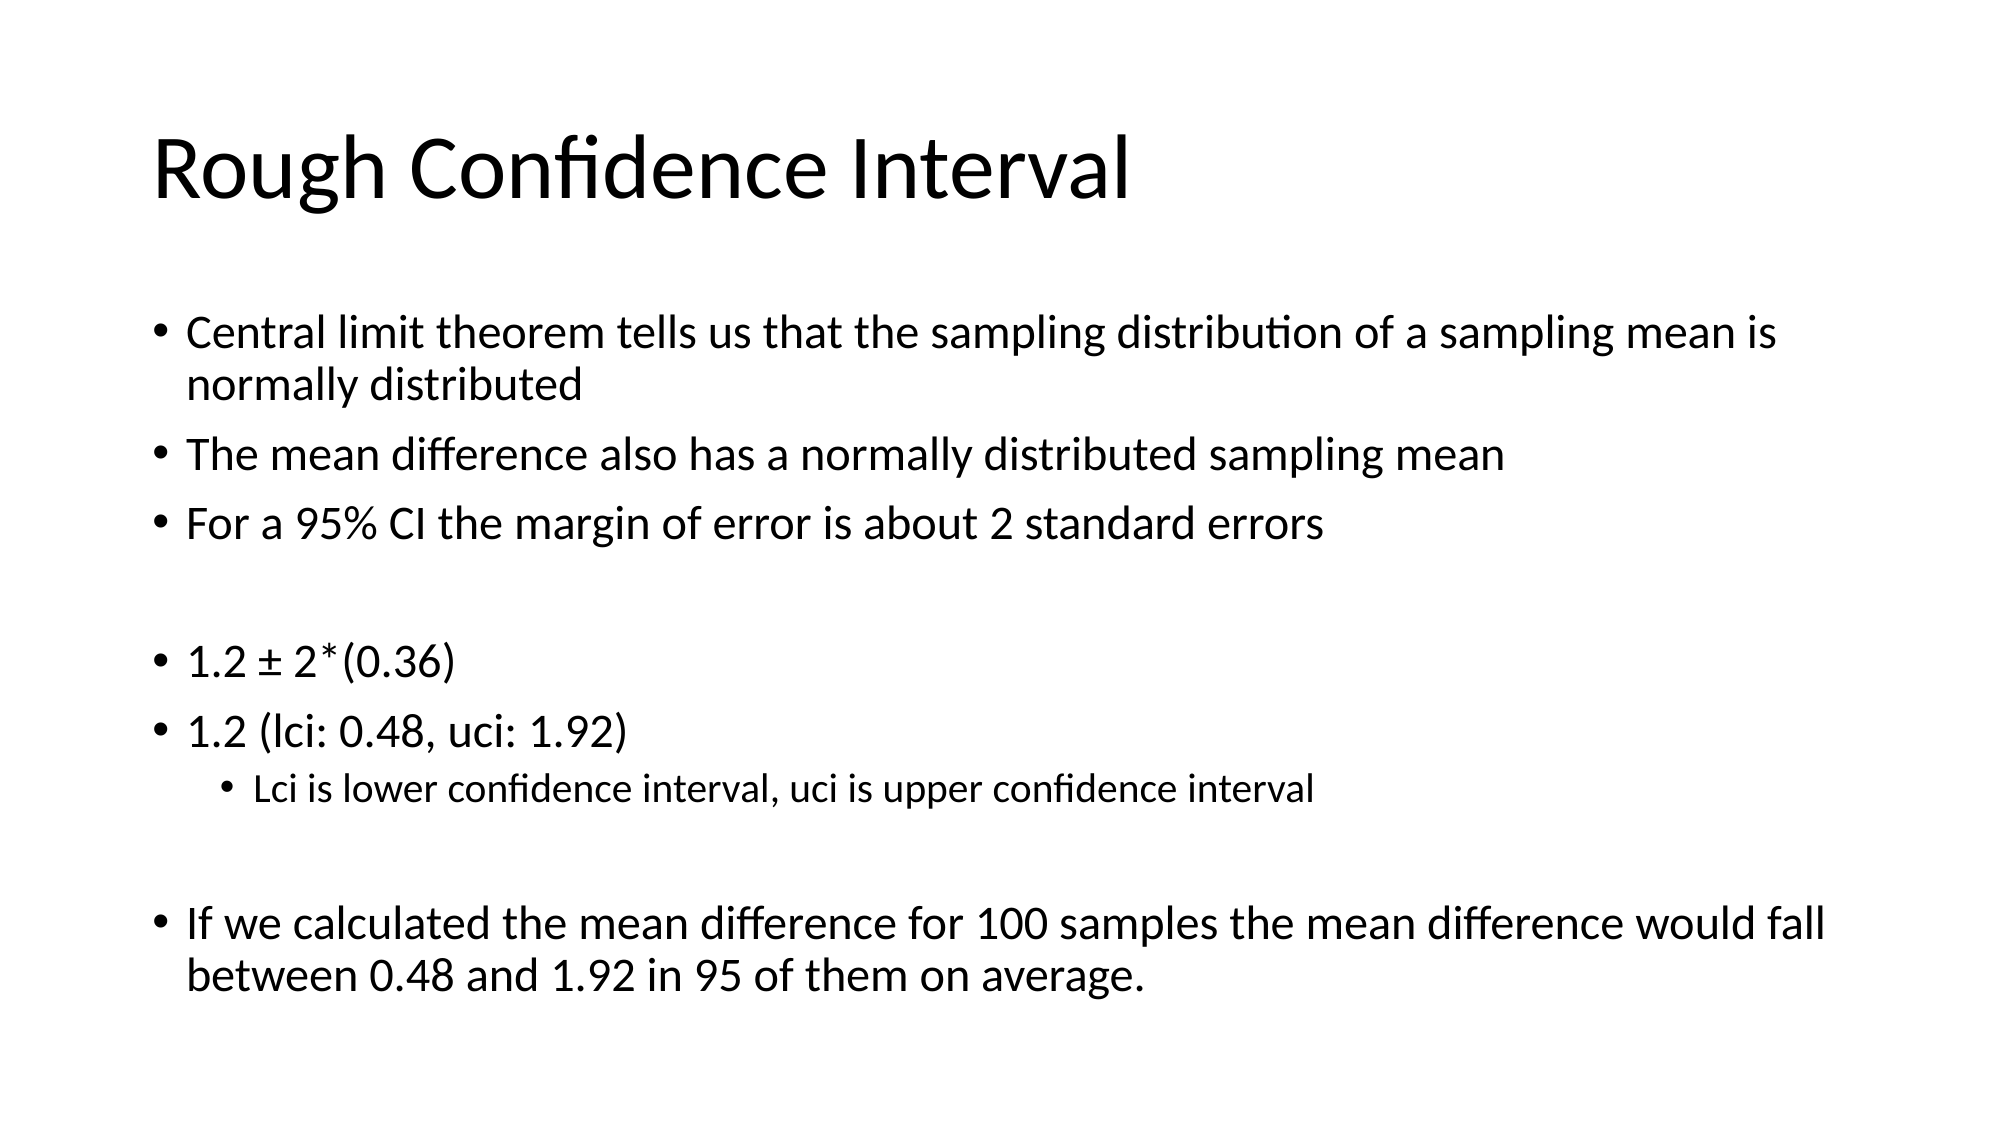

# Rough Confidence Interval
Central limit theorem tells us that the sampling distribution of a sampling mean is normally distributed
The mean difference also has a normally distributed sampling mean
For a 95% CI the margin of error is about 2 standard errors

1.2 ± 2*(0.36)
1.2 (lci: 0.48, uci: 1.92)
Lci is lower confidence interval, uci is upper confidence interval

If we calculated the mean difference for 100 samples the mean difference would fall between 0.48 and 1.92 in 95 of them on average.